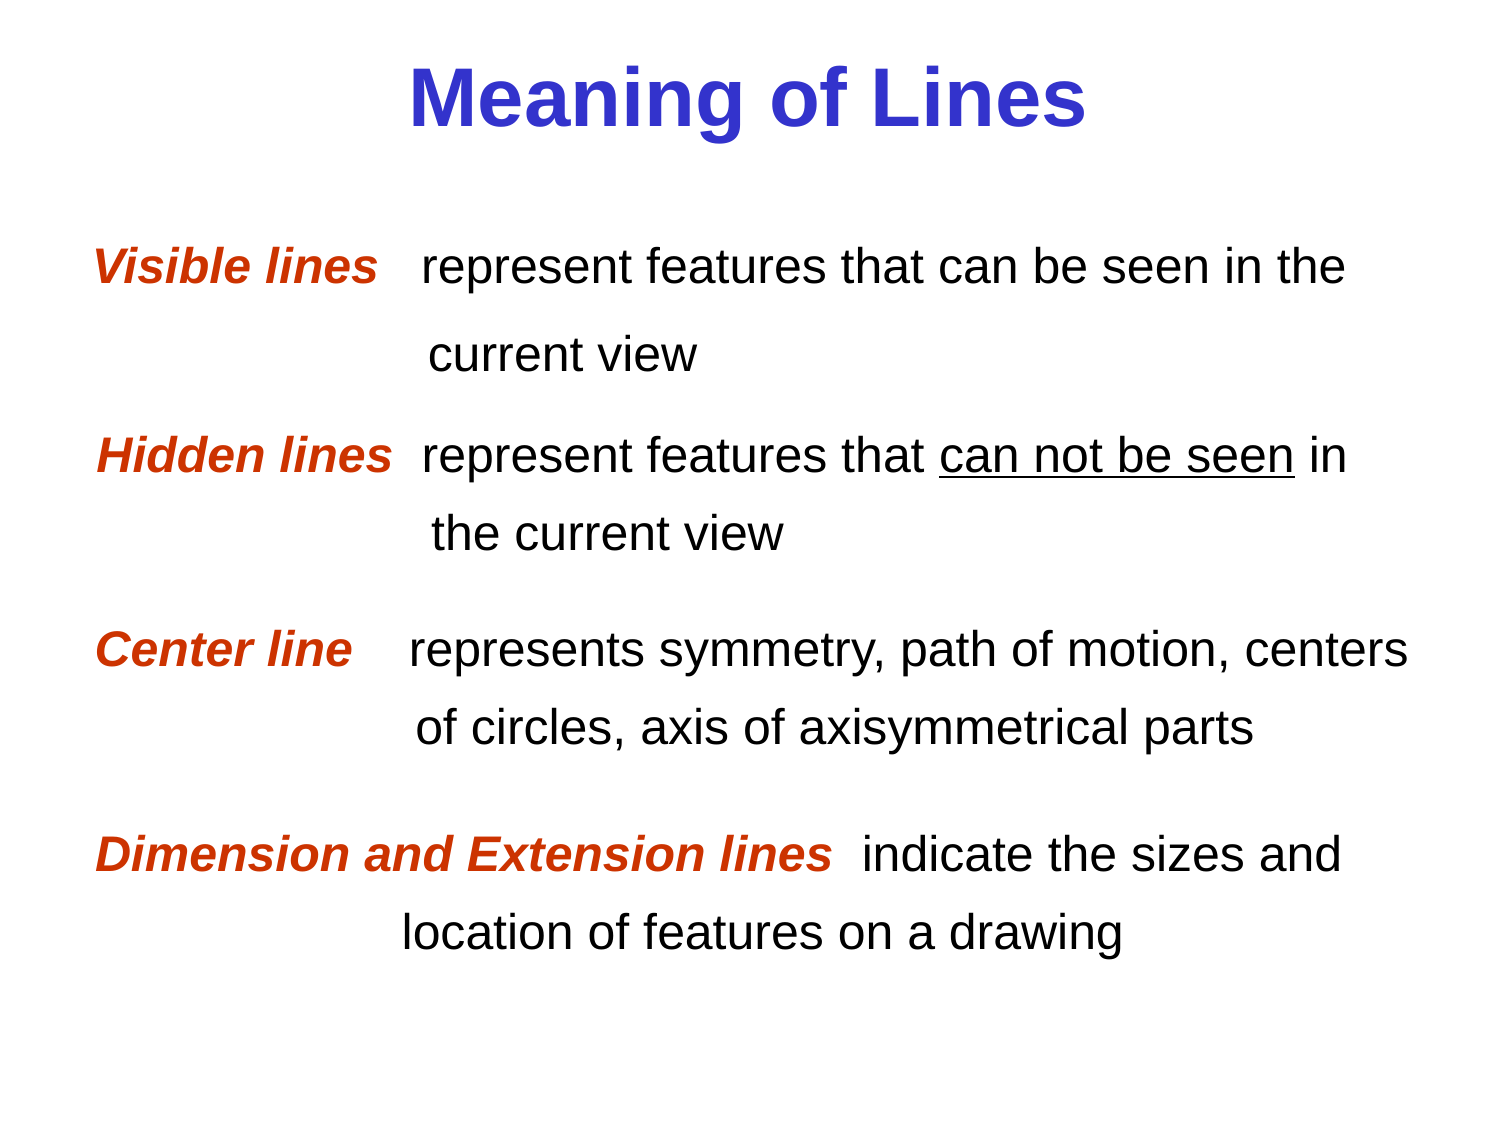

Meaning of Lines
Visible lines   represent features that can be seen in the
                        current view
Hidden lines  represent features that can not be seen in
                        the current view
Center line    represents symmetry, path of motion, centers
                       of circles, axis of axisymmetrical parts
Dimension and Extension lines  indicate the sizes and
                      location of features on a drawing